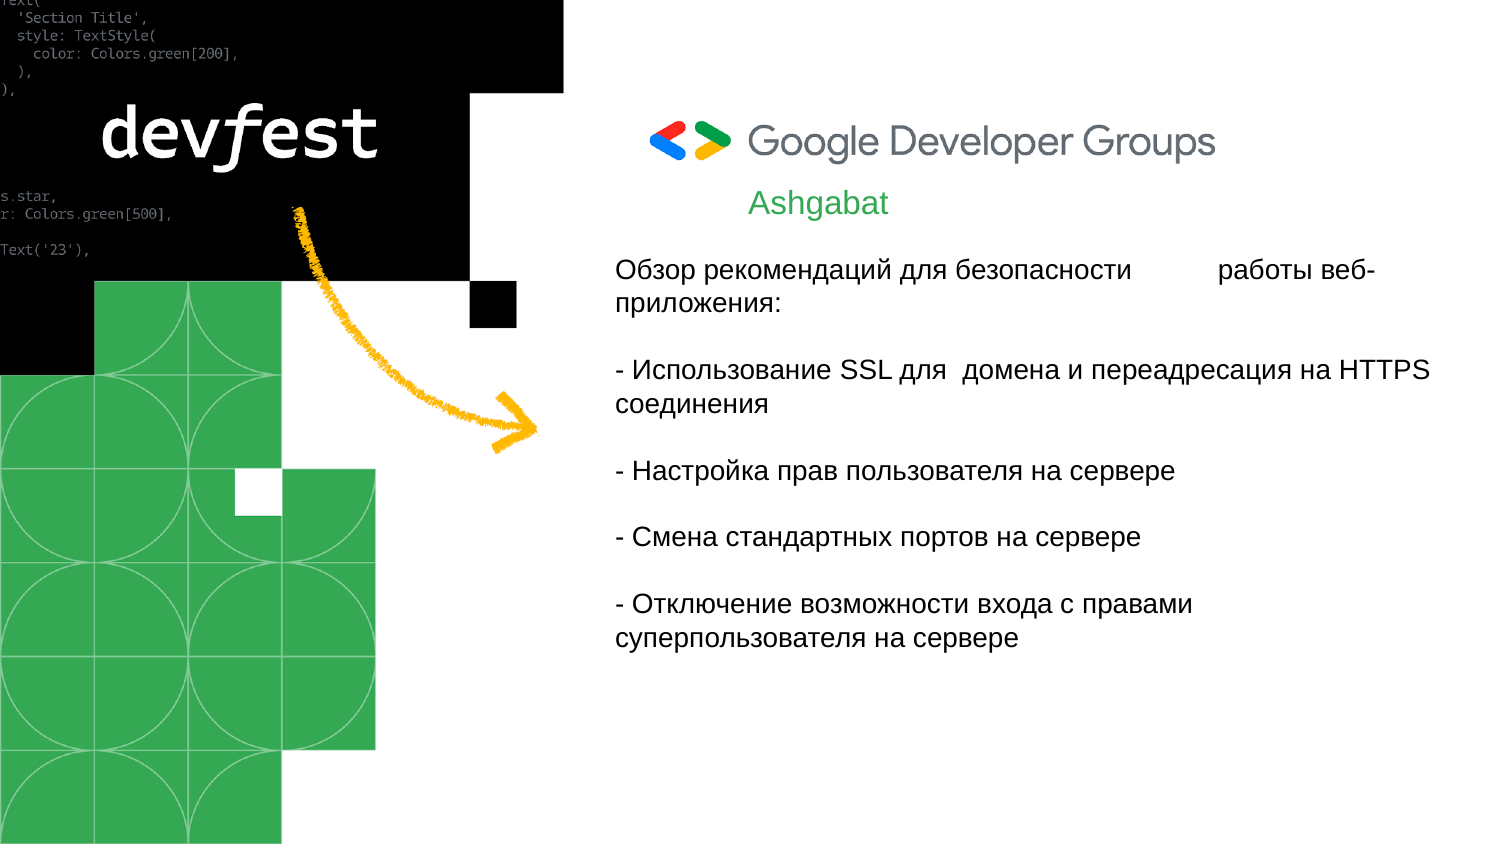

Ashgabat
# Обзор рекомендаций для безопасности 	работы веб-приложения: - Использование SSL для  домена и переадресация на HTTPS соединения - Настройка прав пользователя на сервере - Смена стандартных портов на сервере - Отключение возможности входа с правами суперпользователя на сервере